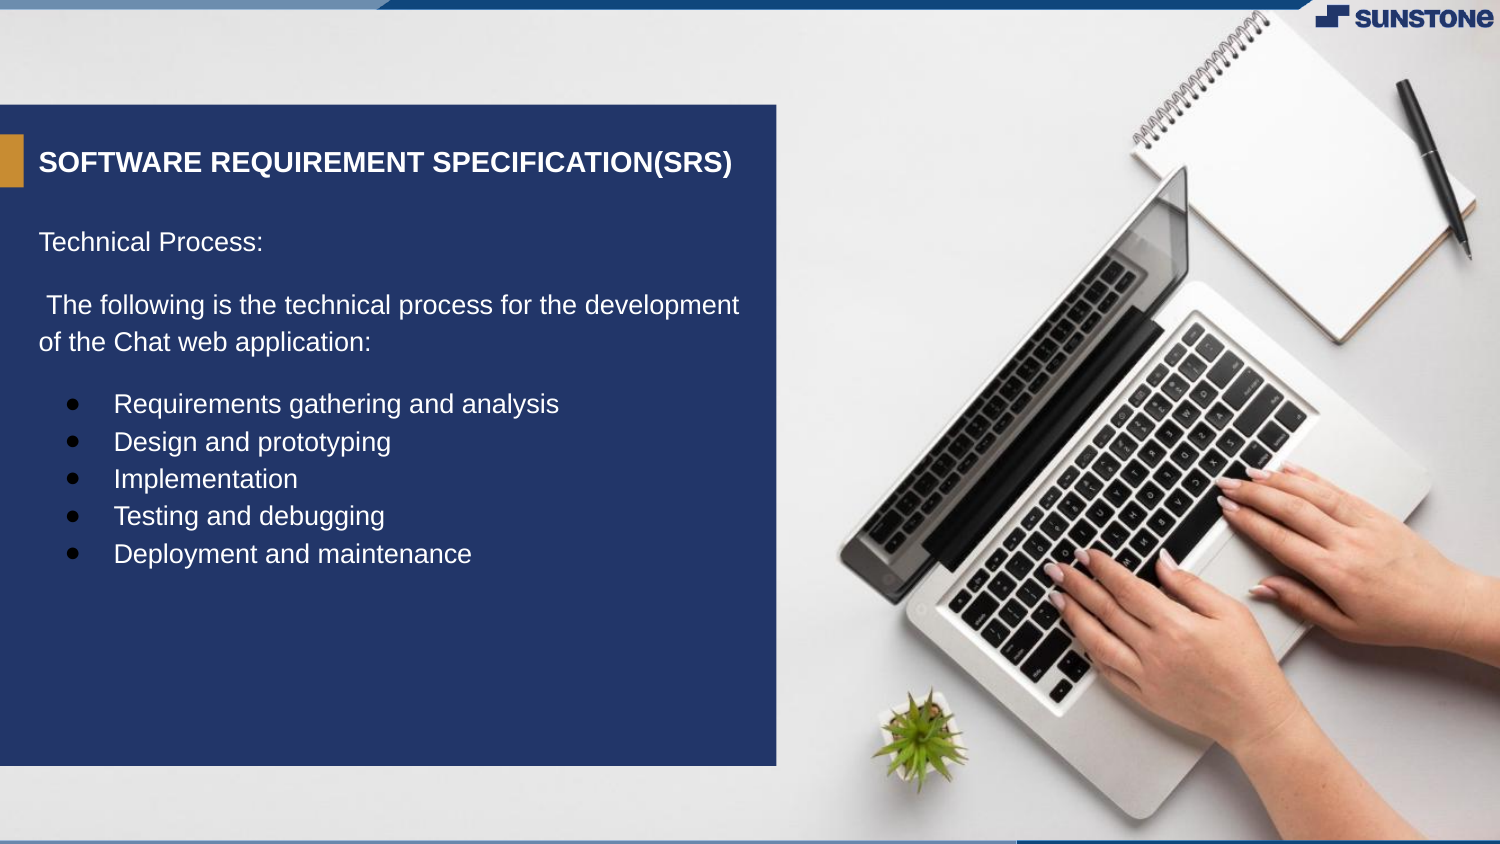

# SOFTWARE REQUIREMENT SPECIFICATION(SRS)
Technical Process:
 The following is the technical process for the development of the Chat web application:
Requirements gathering and analysis
Design and prototyping
Implementation
Testing and debugging
Deployment and maintenance